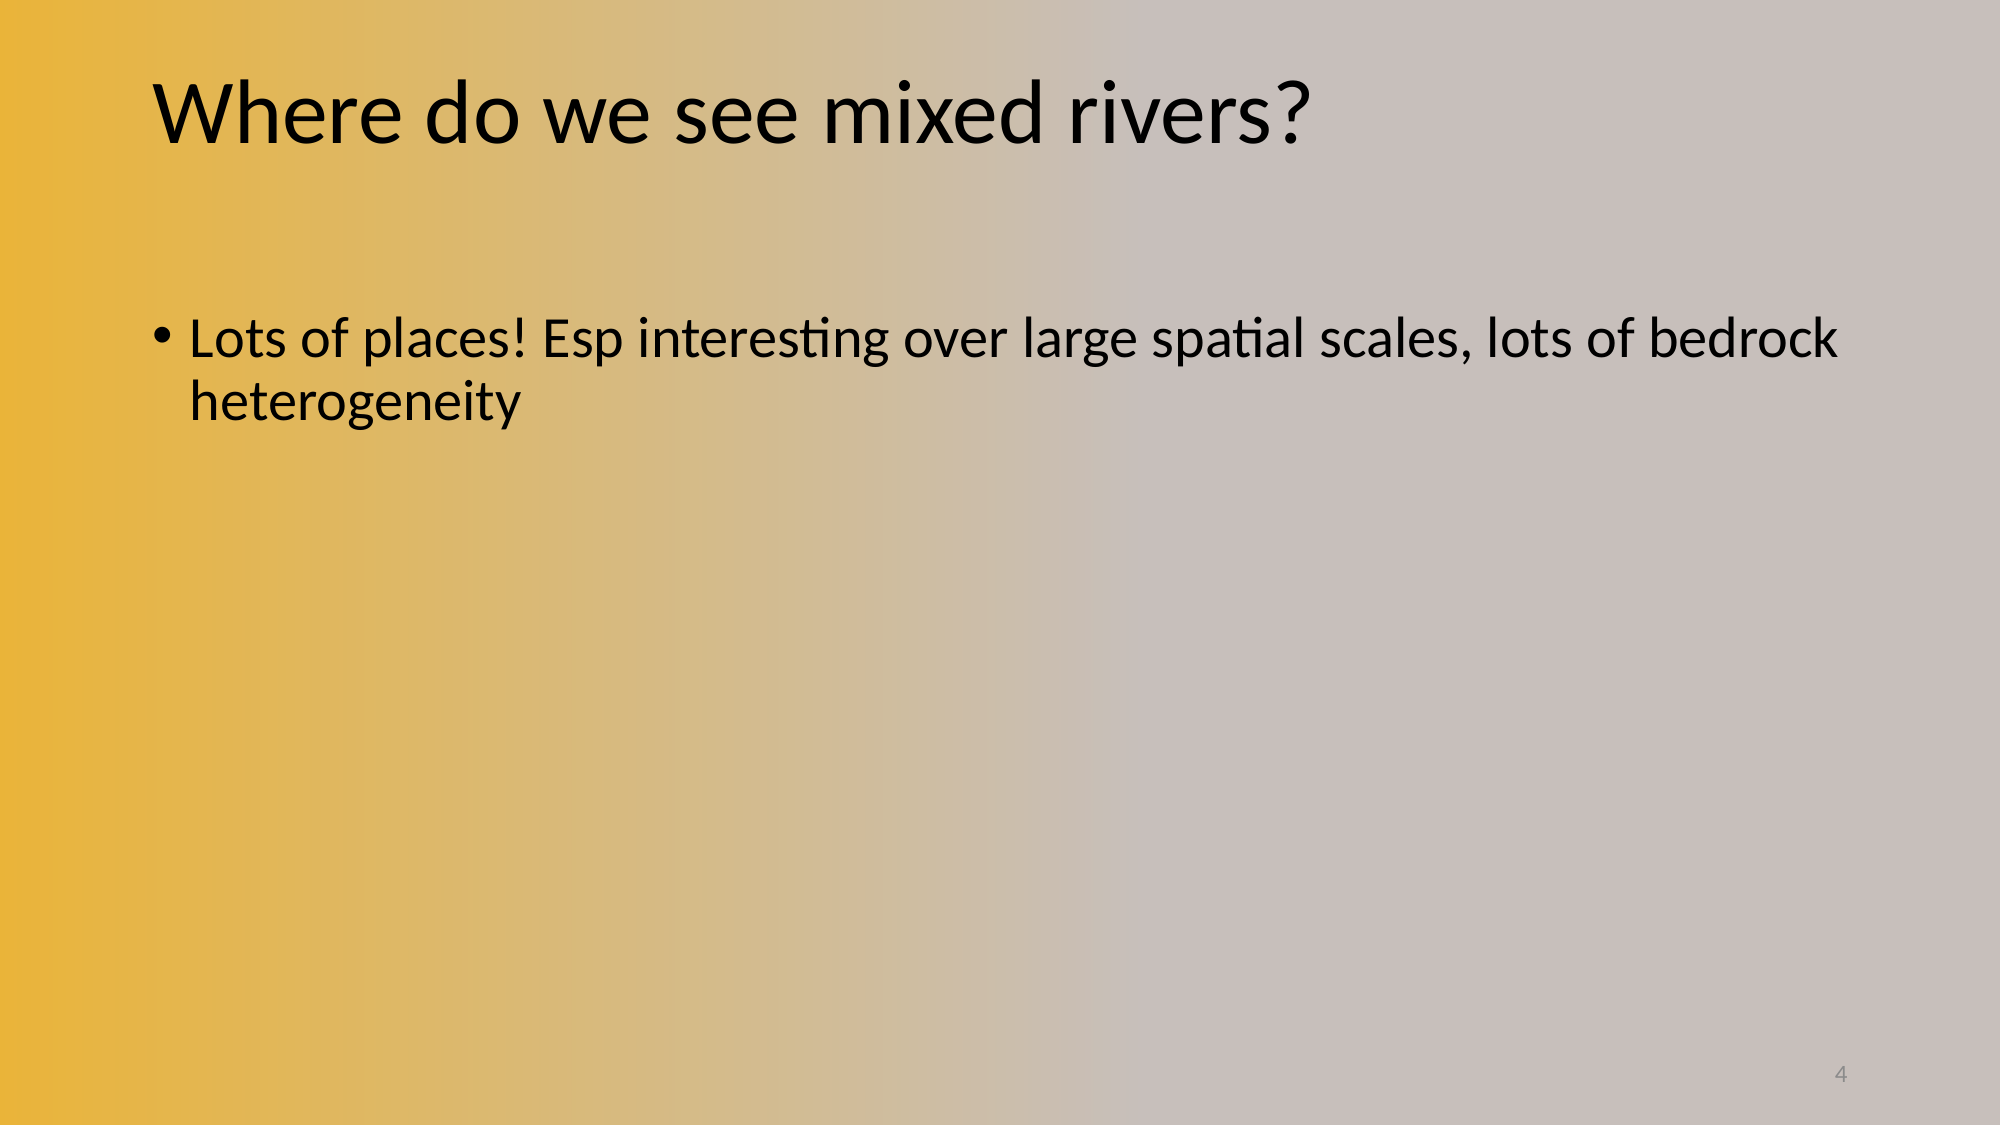

# Where do we see mixed rivers?
Lots of places! Esp interesting over large spatial scales, lots of bedrock heterogeneity
4